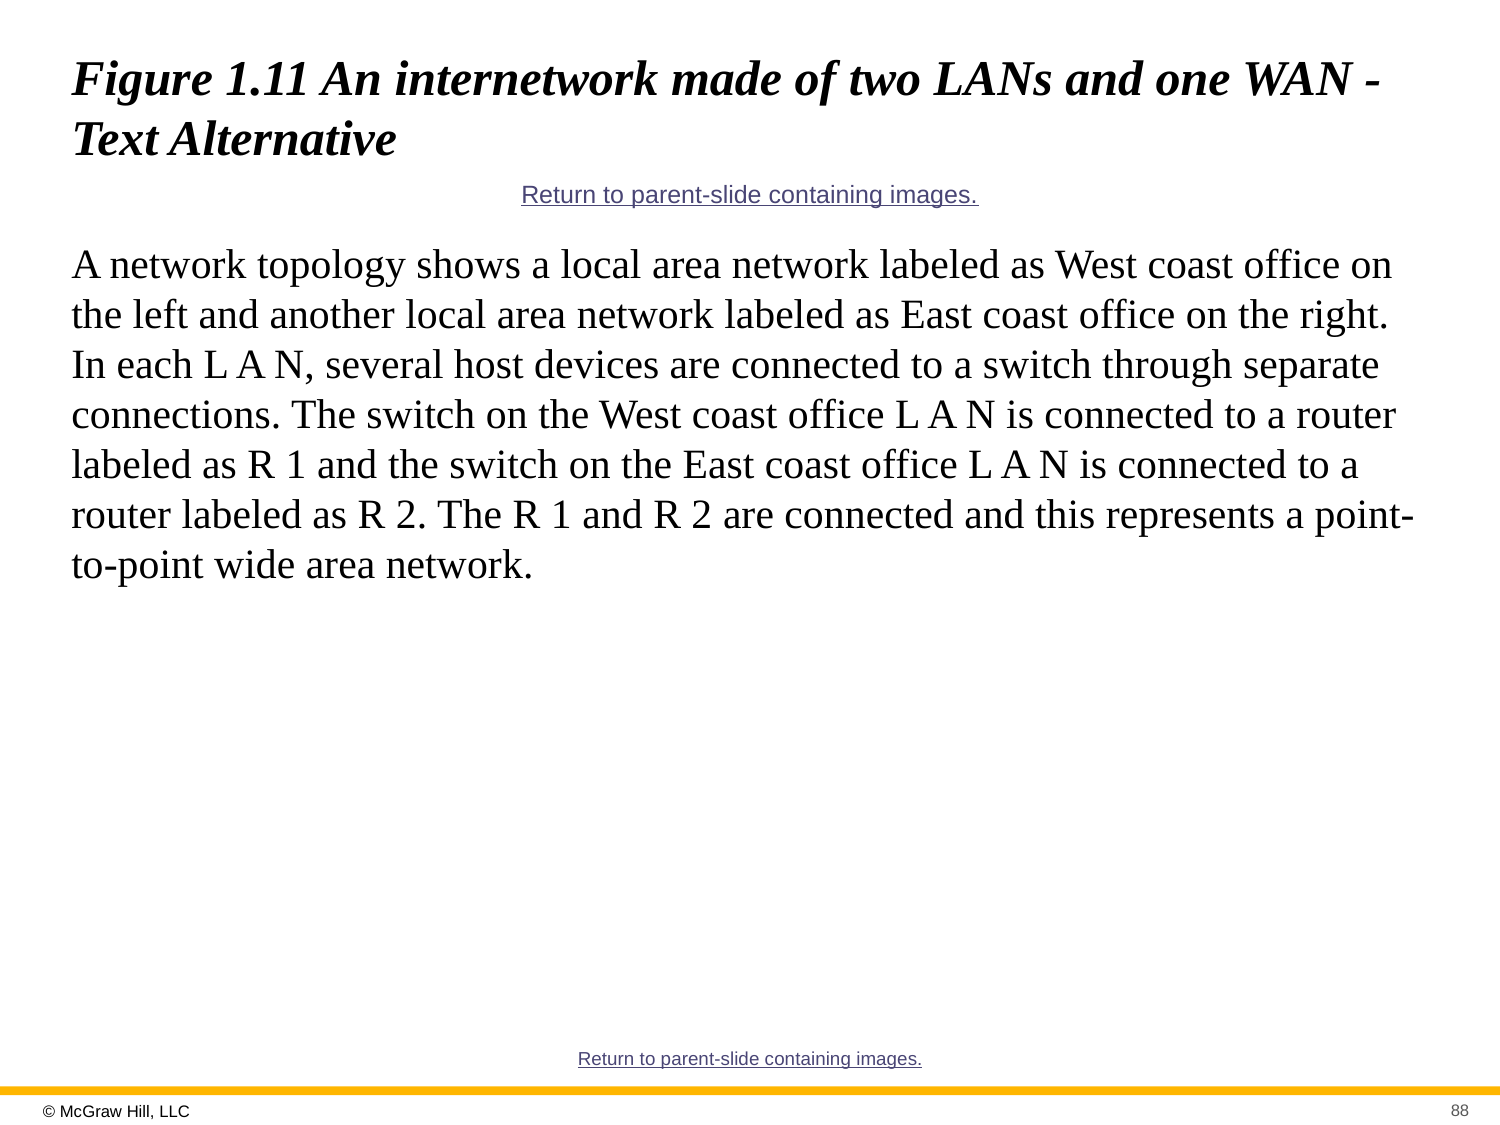

# Figure 1.11 An internetwork made of two LANs and one WAN - Text Alternative
Return to parent-slide containing images.
A network topology shows a local area network labeled as West coast office on the left and another local area network labeled as East coast office on the right. In each L A N, several host devices are connected to a switch through separate connections. The switch on the West coast office L A N is connected to a router labeled as R 1 and the switch on the East coast office L A N is connected to a router labeled as R 2. The R 1 and R 2 are connected and this represents a point-to-point wide area network.
Return to parent-slide containing images.
88